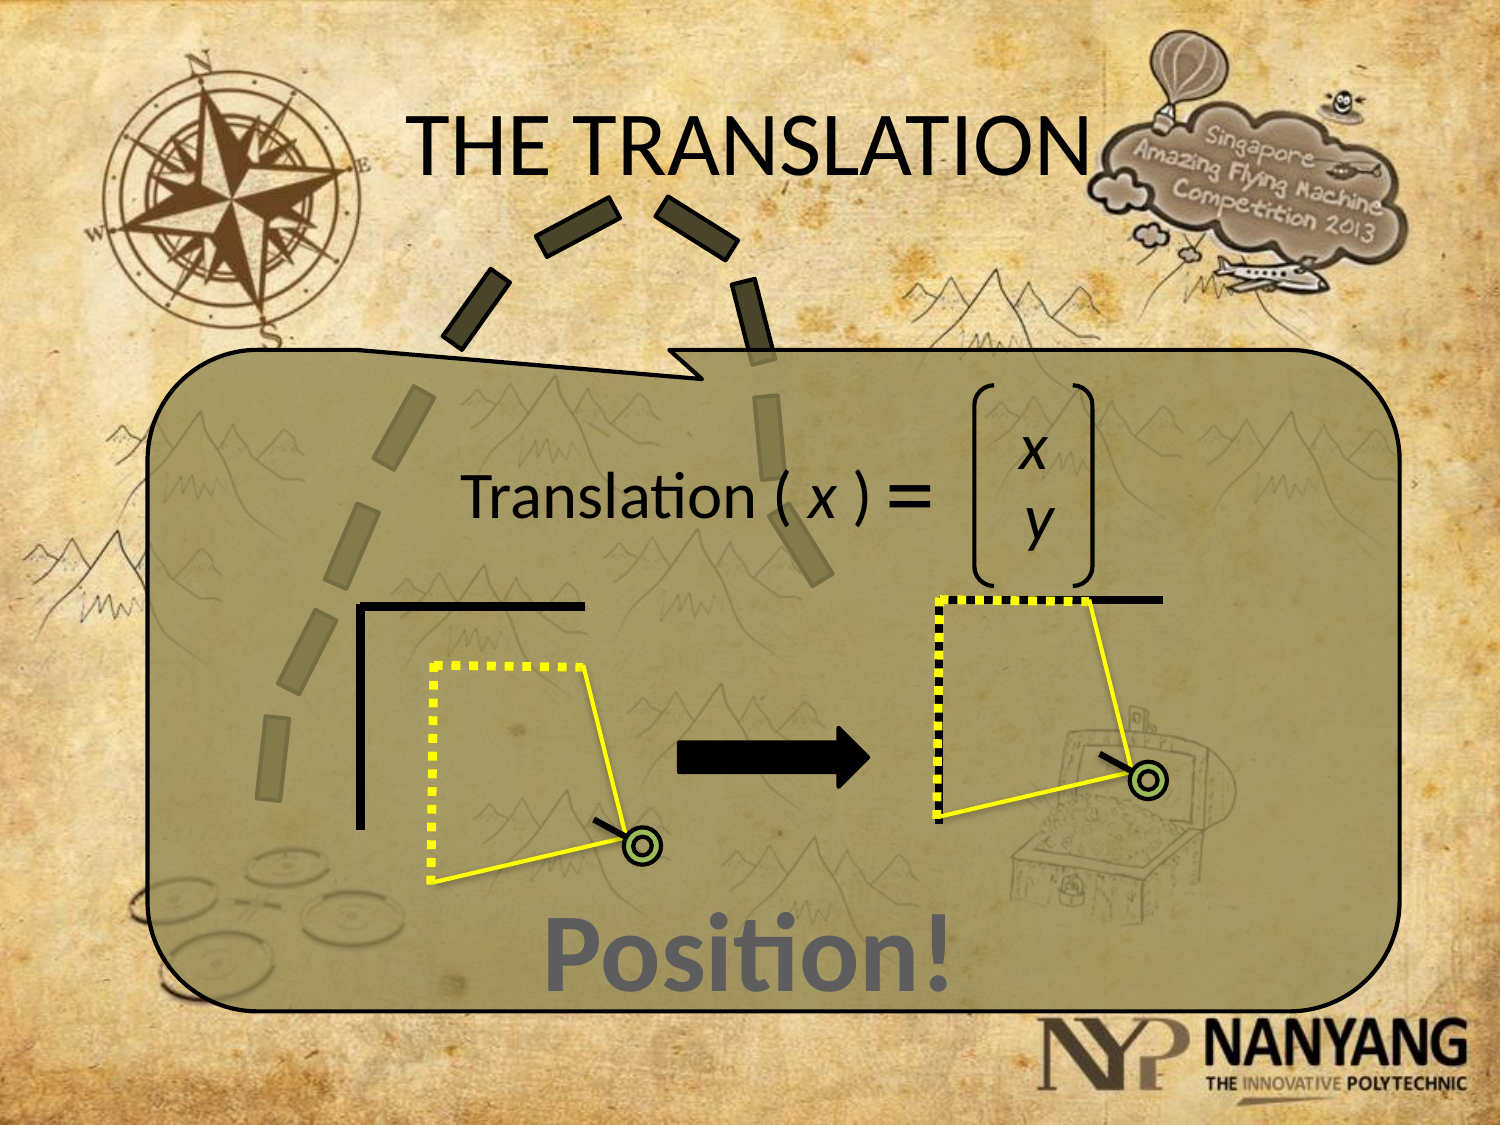

# THE TRANSLATION

x
=
Translation ( x )
y

Position!